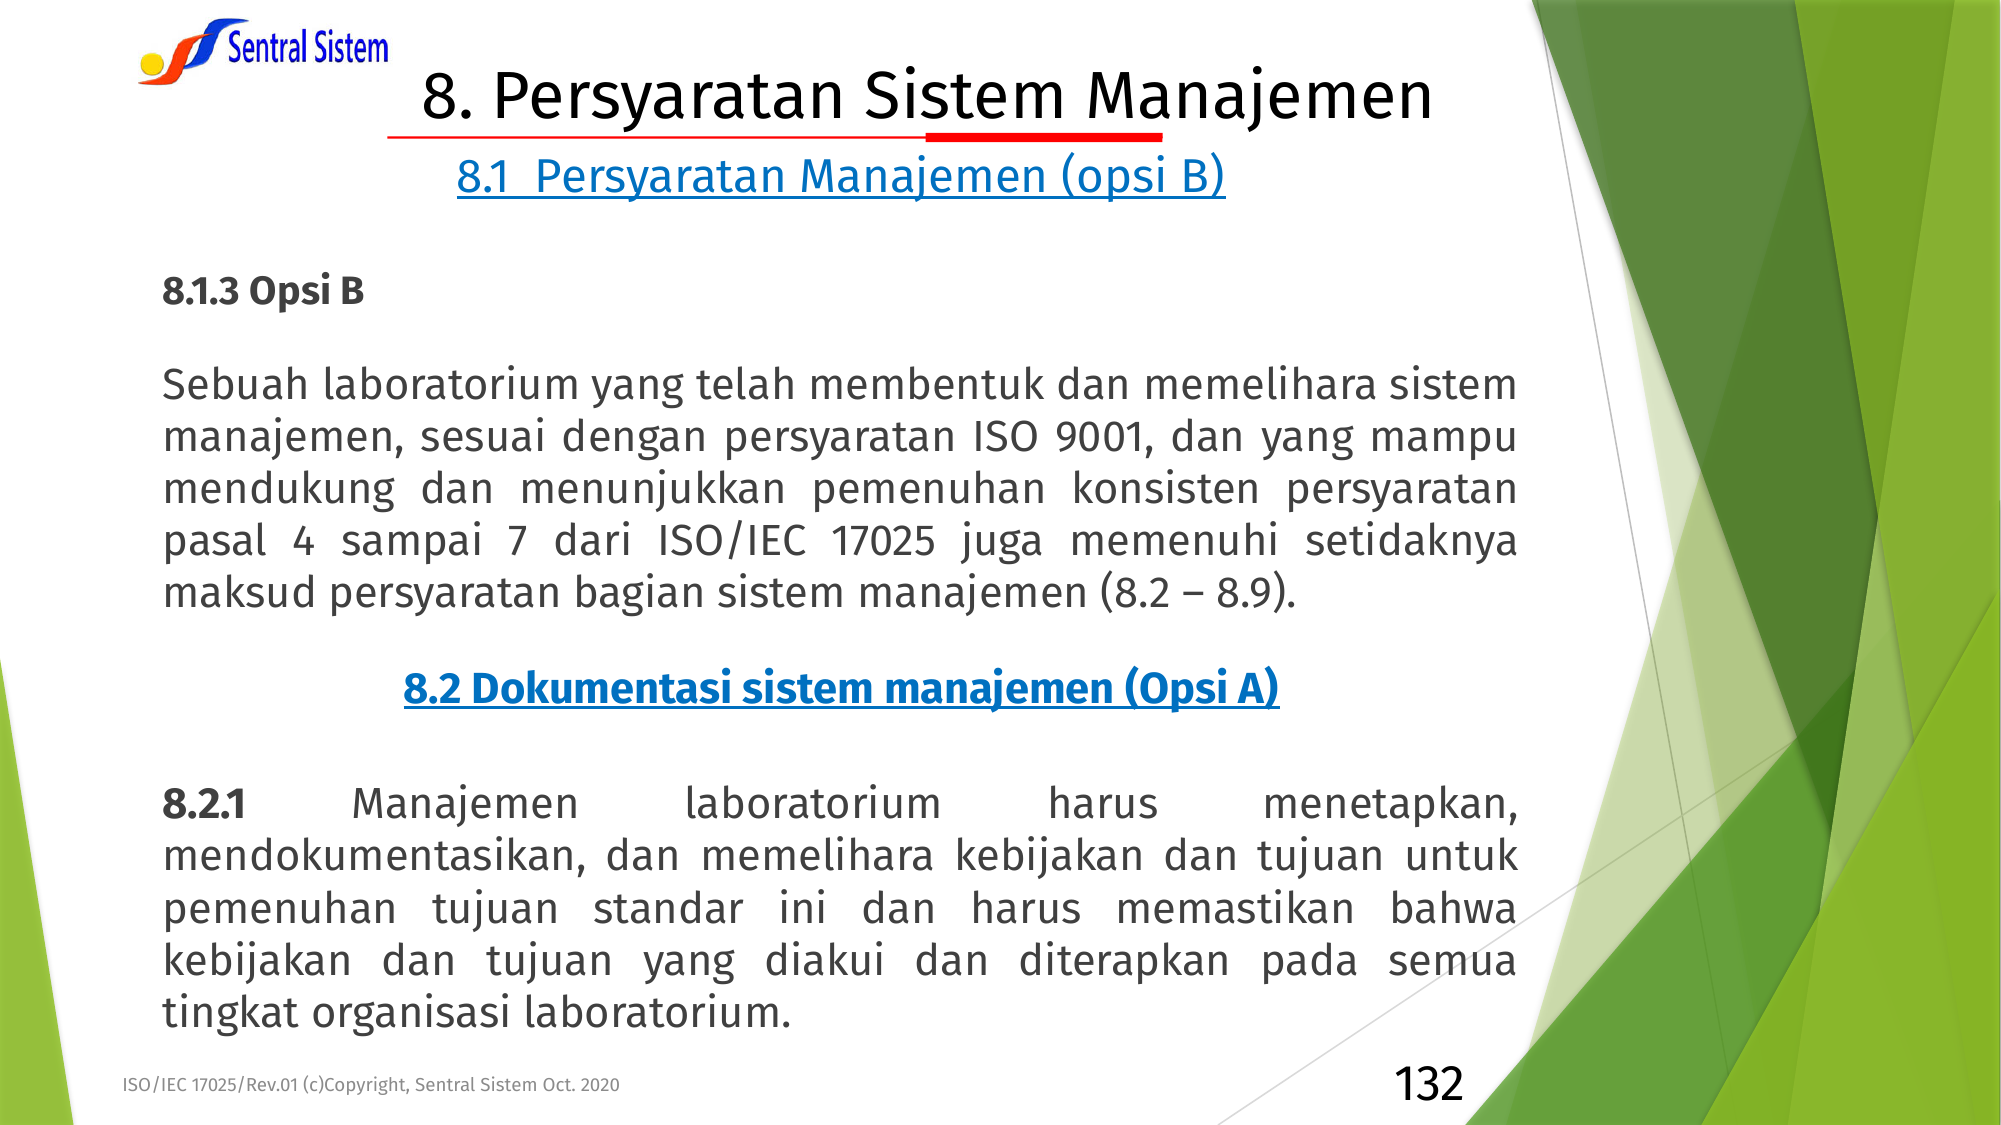

# 8. Persyaratan Sistem Manajemen
8.1  Persyaratan Manajemen (opsi B)

8.1.3 Opsi B
Sebuah laboratorium yang telah membentuk dan memelihara sistem manajemen, sesuai dengan persyaratan ISO 9001, dan yang mampu mendukung dan menunjukkan pemenuhan konsisten persyaratan pasal 4 sampai 7 dari ISO/IEC 17025 juga memenuhi setidaknya maksud persyaratan bagian sistem manajemen (8.2 – 8.9).
8.2 Dokumentasi sistem manajemen (Opsi A)

8.2.1 Manajemen laboratorium harus menetapkan, mendokumentasikan, dan memelihara kebijakan dan tujuan untuk pemenuhan tujuan standar ini dan harus memastikan bahwa kebijakan dan tujuan yang diakui dan diterapkan pada semua tingkat organisasi laboratorium.

132
ISO/IEC 17025/Rev.01 (c)Copyright, Sentral Sistem Oct. 2020